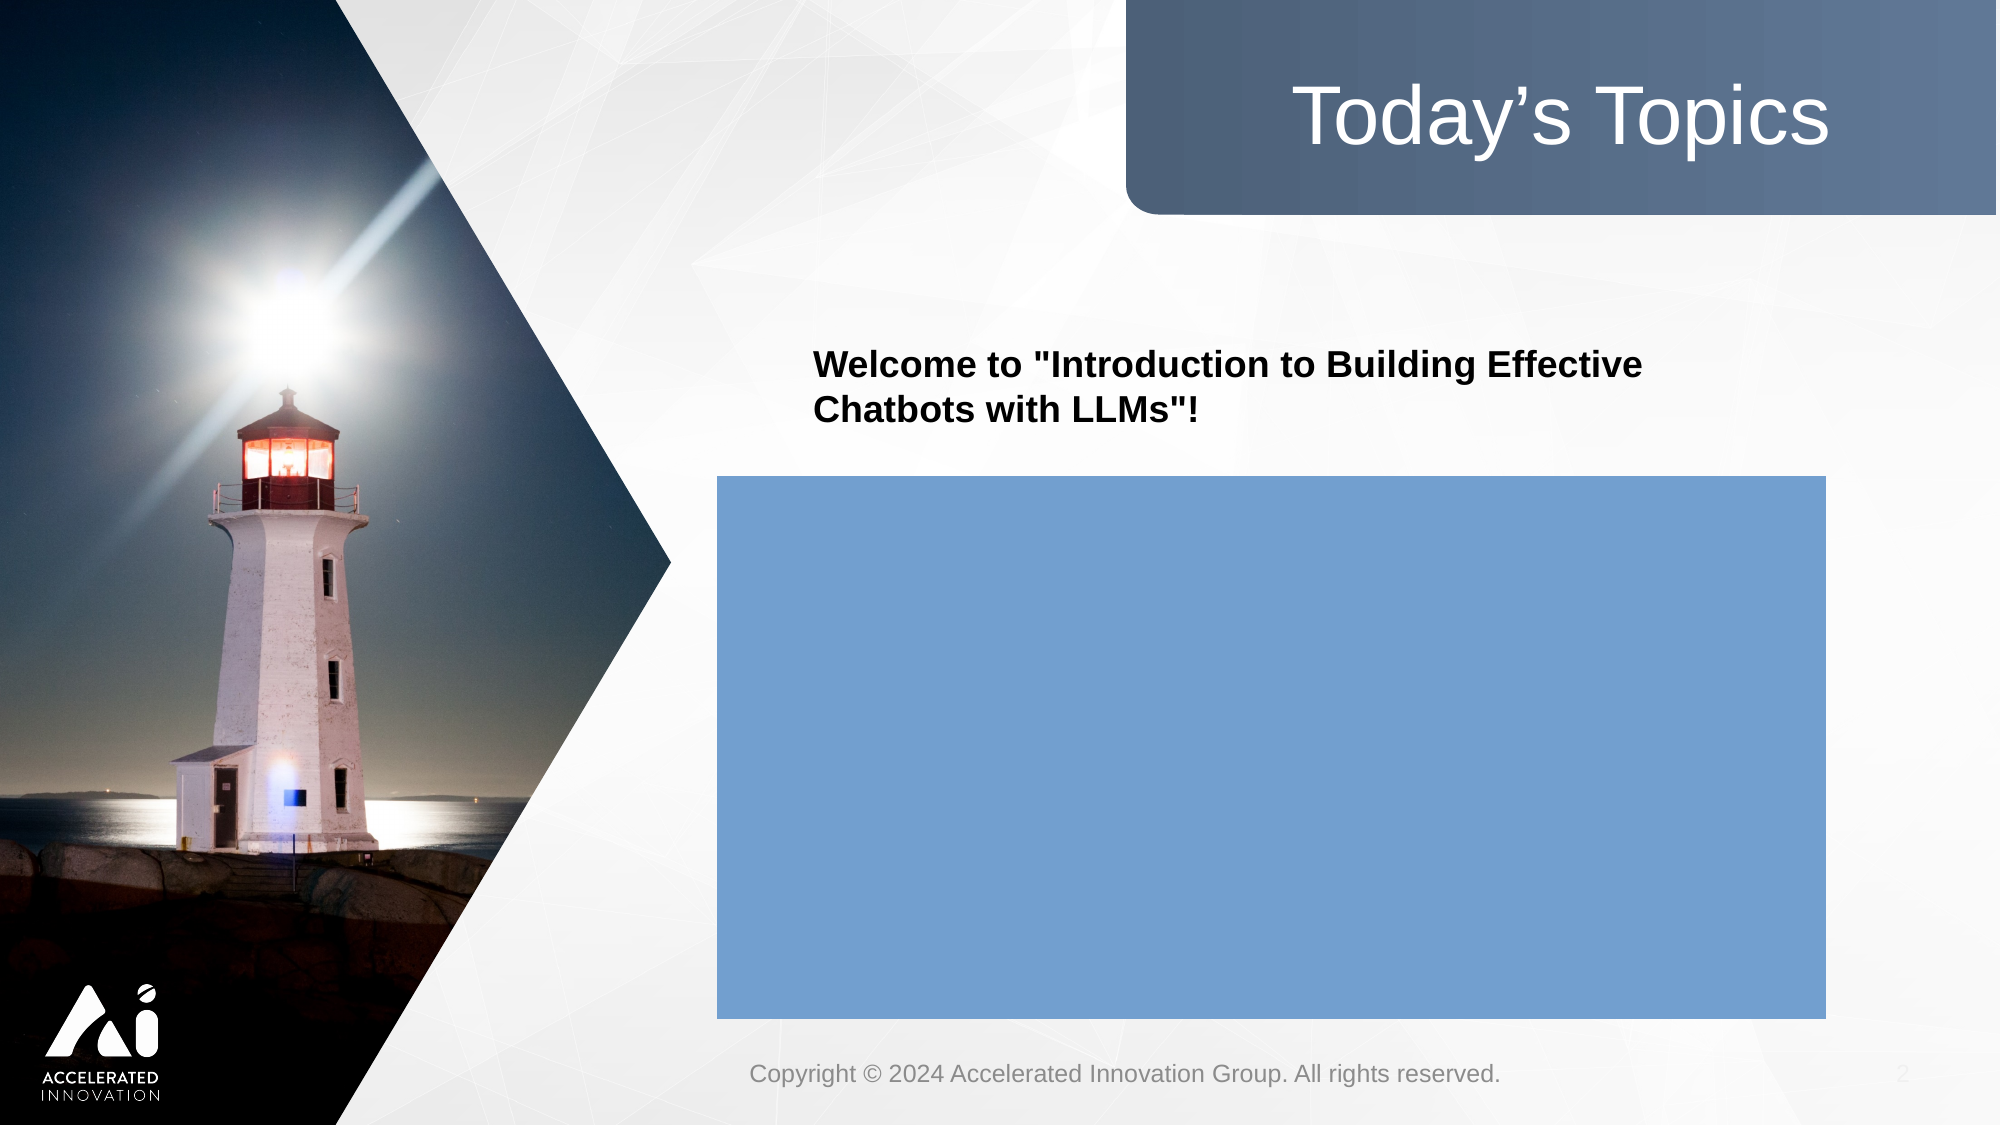

Welcome to "Introduction to Building Effective Chatbots with LLMs"!
You will learn the foundational concepts and skills to create intelligent chatbots using Language Learning Models (LLMs).
We'll explore the essential components of chatbots, including their anatomy, how they process information and best practices for managing data and prompts.
2
Copyright © 2024 Accelerated Innovation Group. All rights reserved.